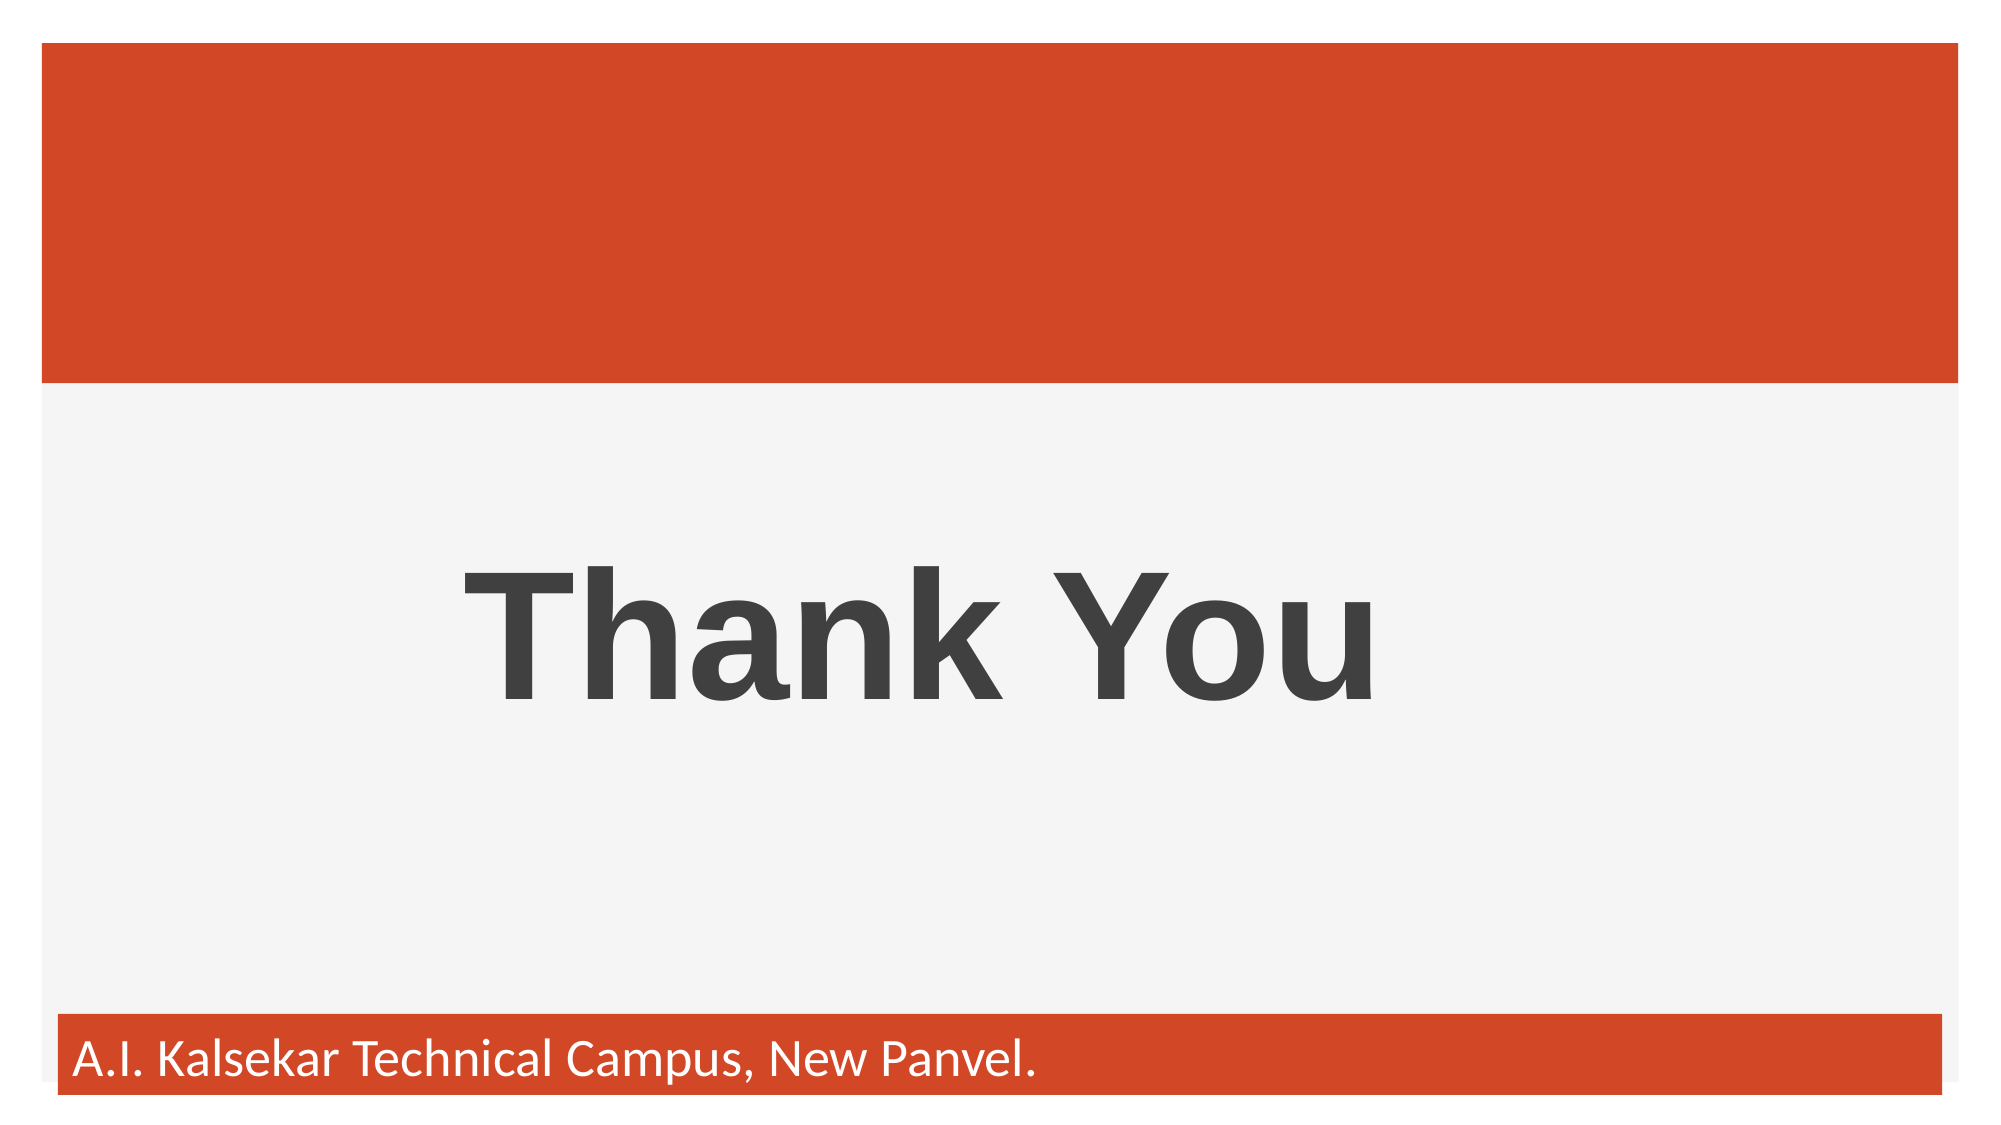

#

Thank You

A.I. Kalsekar Technical Campus, New Panvel.